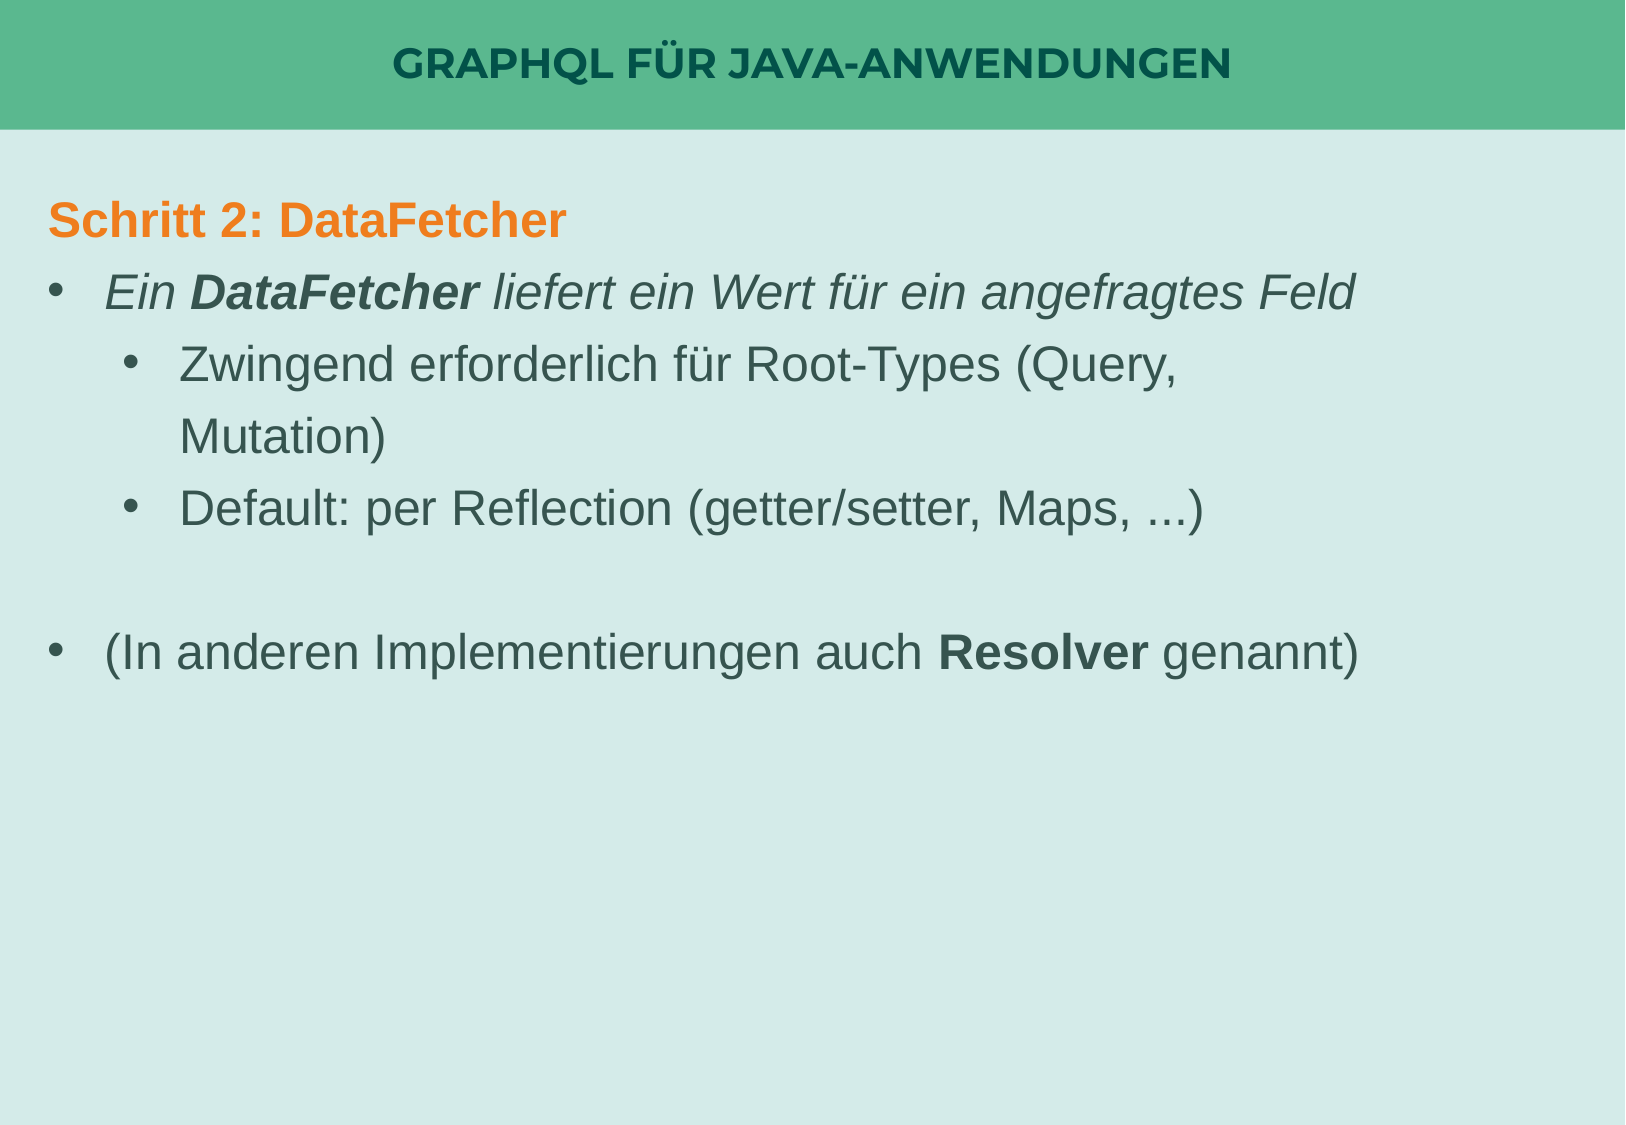

# GraphQL für Java-Anwendungen
Schritt 2: DataFetcher
Ein DataFetcher liefert ein Wert für ein angefragtes Feld
Zwingend erforderlich für Root-Types (Query, Mutation)
Default: per Reflection (getter/setter, Maps, ...)

(In anderen Implementierungen auch Resolver genannt)